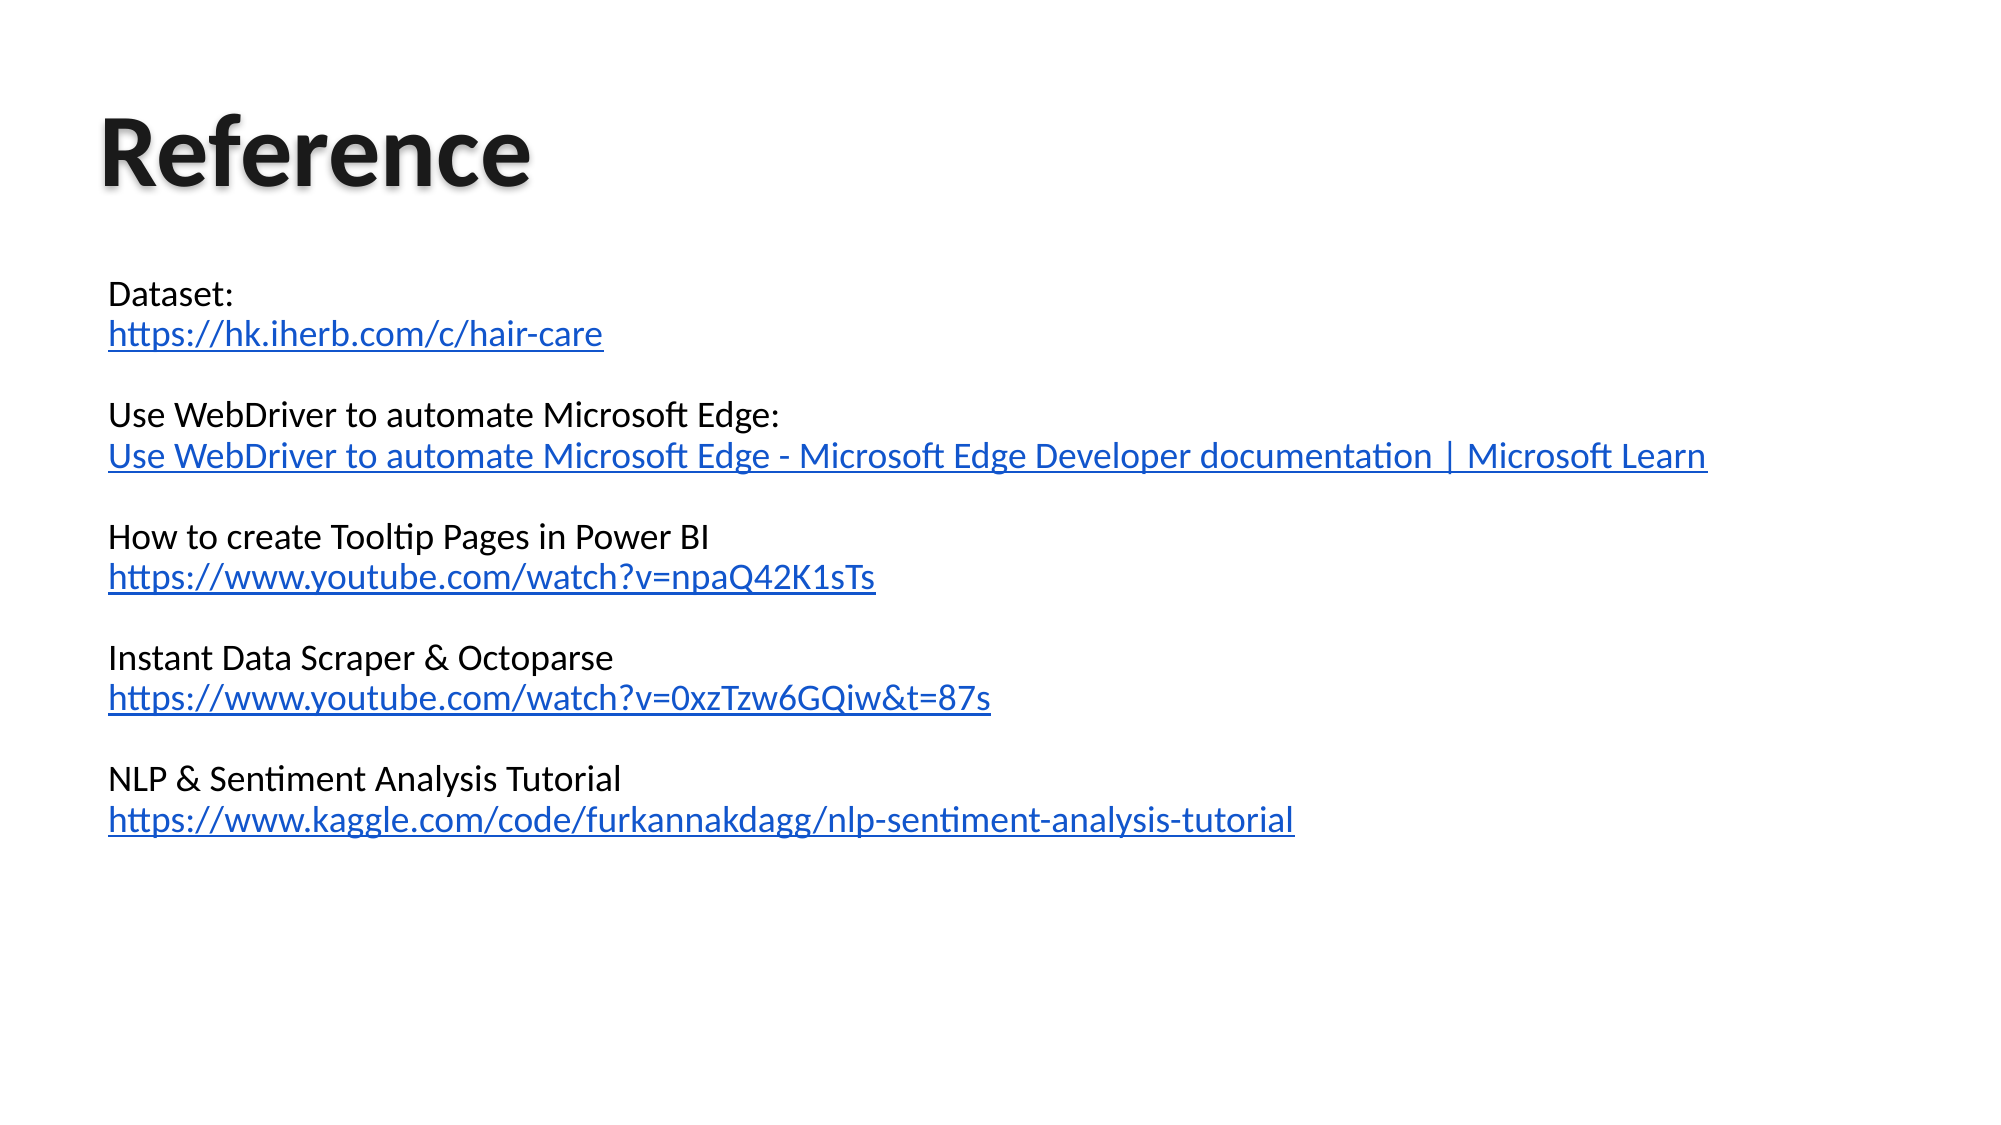

# Reference
Dataset:
https://hk.iherb.com/c/hair-care

Use WebDriver to automate Microsoft Edge:
Use WebDriver to automate Microsoft Edge - Microsoft Edge Developer documentation | Microsoft Learn

How to create Tooltip Pages in Power BI
https://www.youtube.com/watch?v=npaQ42K1sTs

Instant Data Scraper & Octoparse
https://www.youtube.com/watch?v=0xzTzw6GQiw&t=87s

NLP & Sentiment Analysis Tutorial
https://www.kaggle.com/code/furkannakdagg/nlp-sentiment-analysis-tutorial